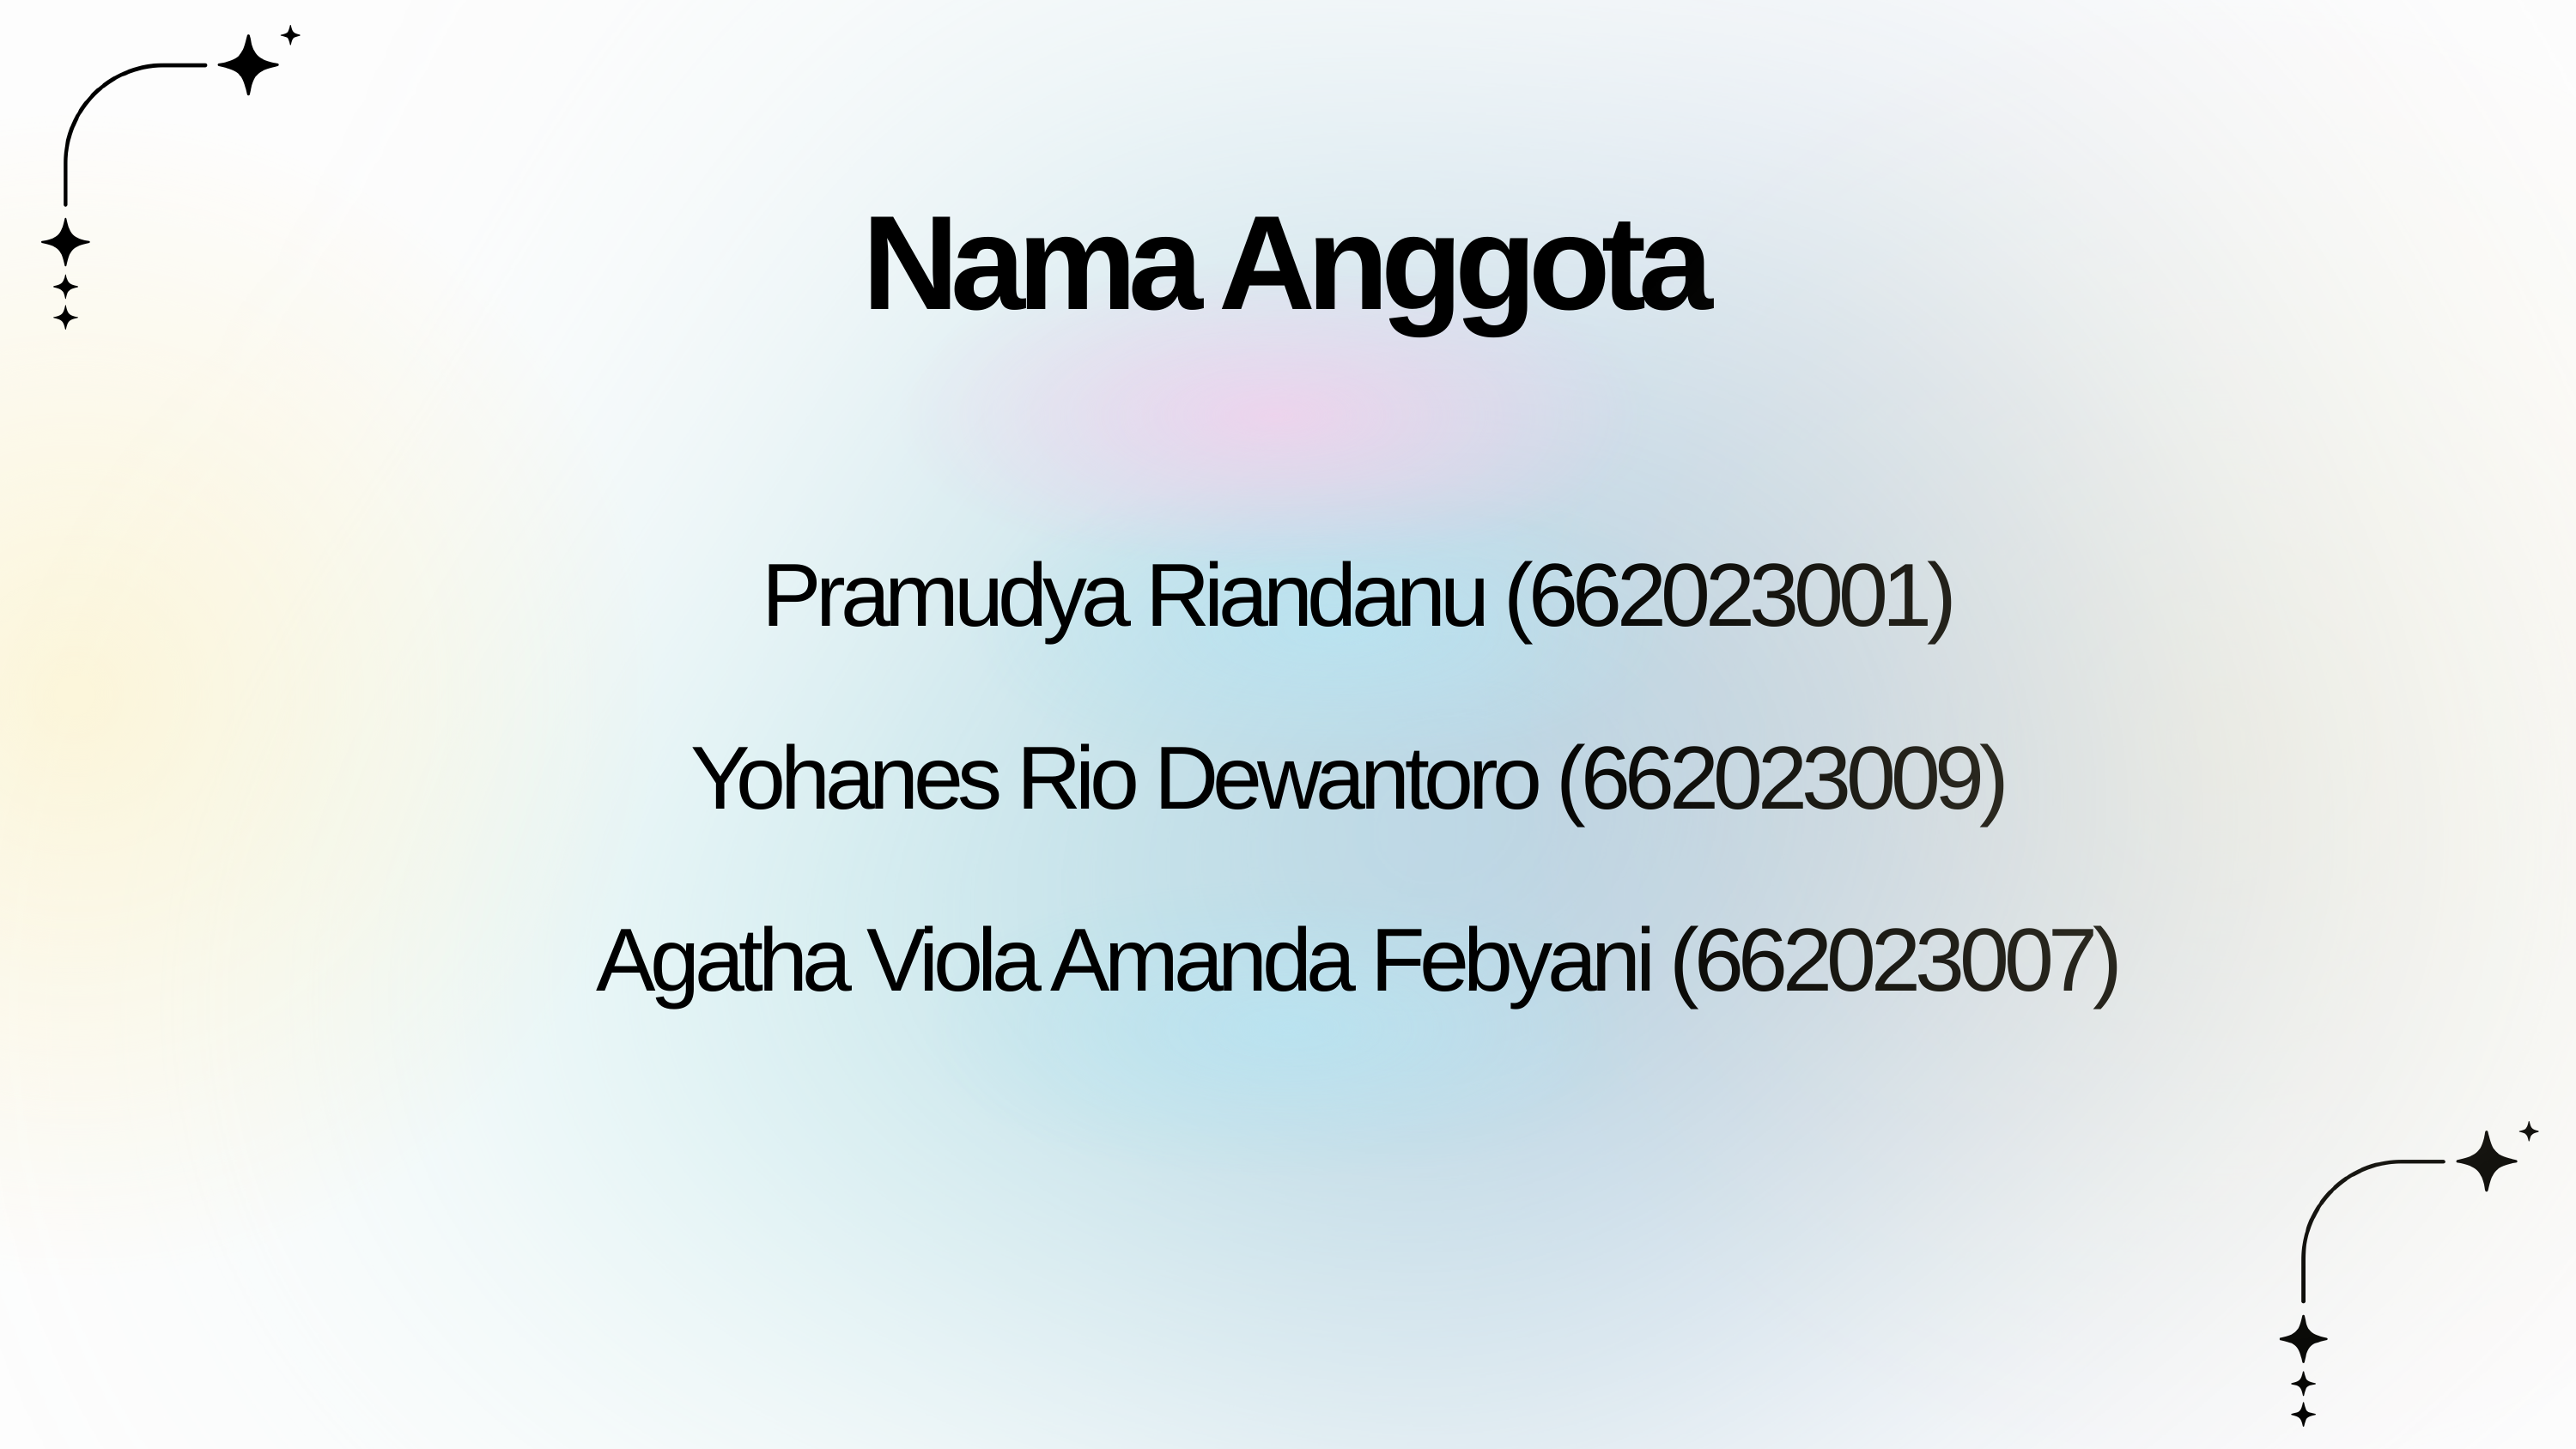

Nama Anggota

Pramudya Riandanu (662023001)
Yohanes Rio Dewantoro (662023009)

Agatha Viola Amanda Febyani (662023007)